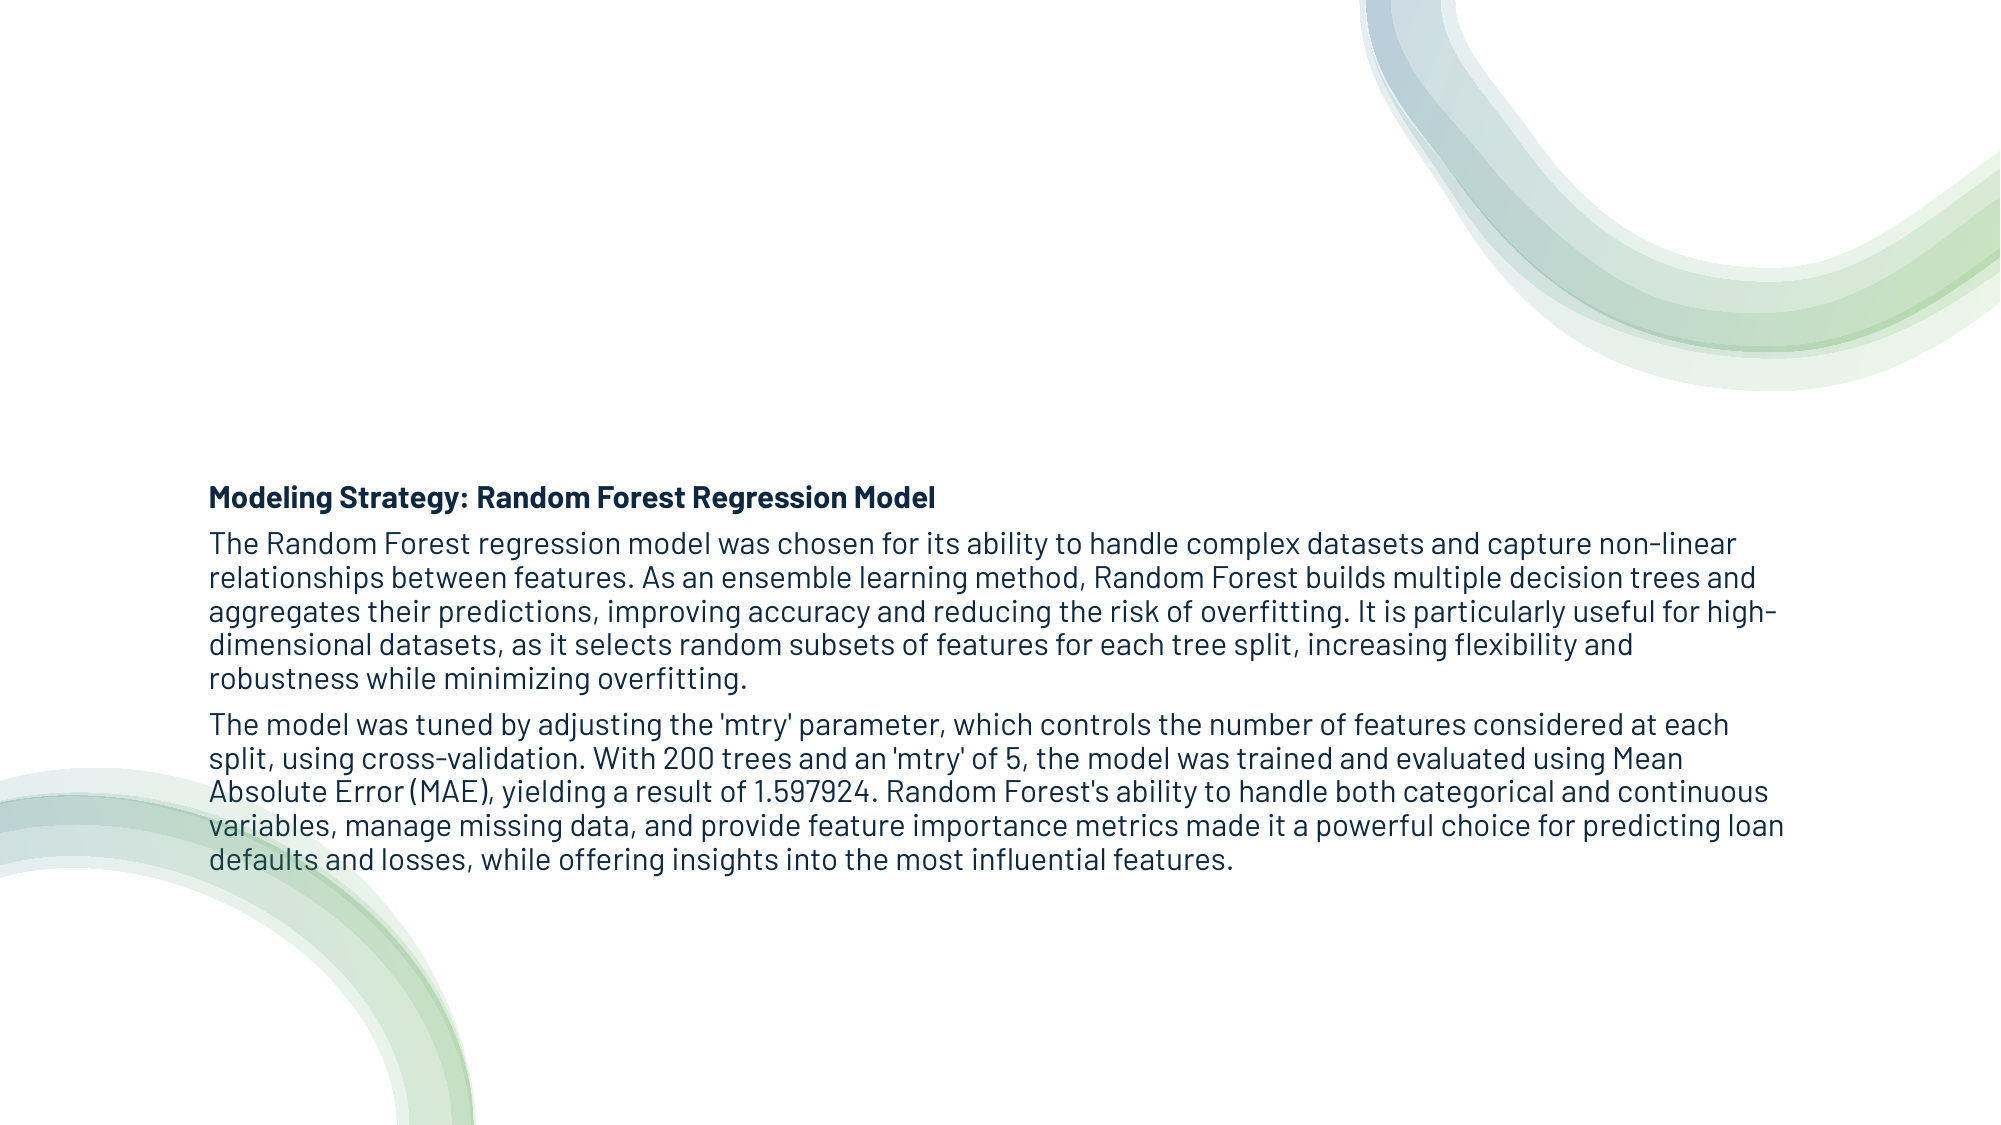

Modeling Strategy: Random Forest Regression Model
The Random Forest regression model was chosen for its ability to handle complex datasets and capture non-linear relationships between features. As an ensemble learning method, Random Forest builds multiple decision trees and aggregates their predictions, improving accuracy and reducing the risk of overfitting. It is particularly useful for high-dimensional datasets, as it selects random subsets of features for each tree split, increasing flexibility and robustness while minimizing overfitting.
The model was tuned by adjusting the 'mtry' parameter, which controls the number of features considered at each split, using cross-validation. With 200 trees and an 'mtry' of 5, the model was trained and evaluated using Mean Absolute Error (MAE), yielding a result of 1.597924. Random Forest's ability to handle both categorical and continuous variables, manage missing data, and provide feature importance metrics made it a powerful choice for predicting loan defaults and losses, while offering insights into the most influential features.